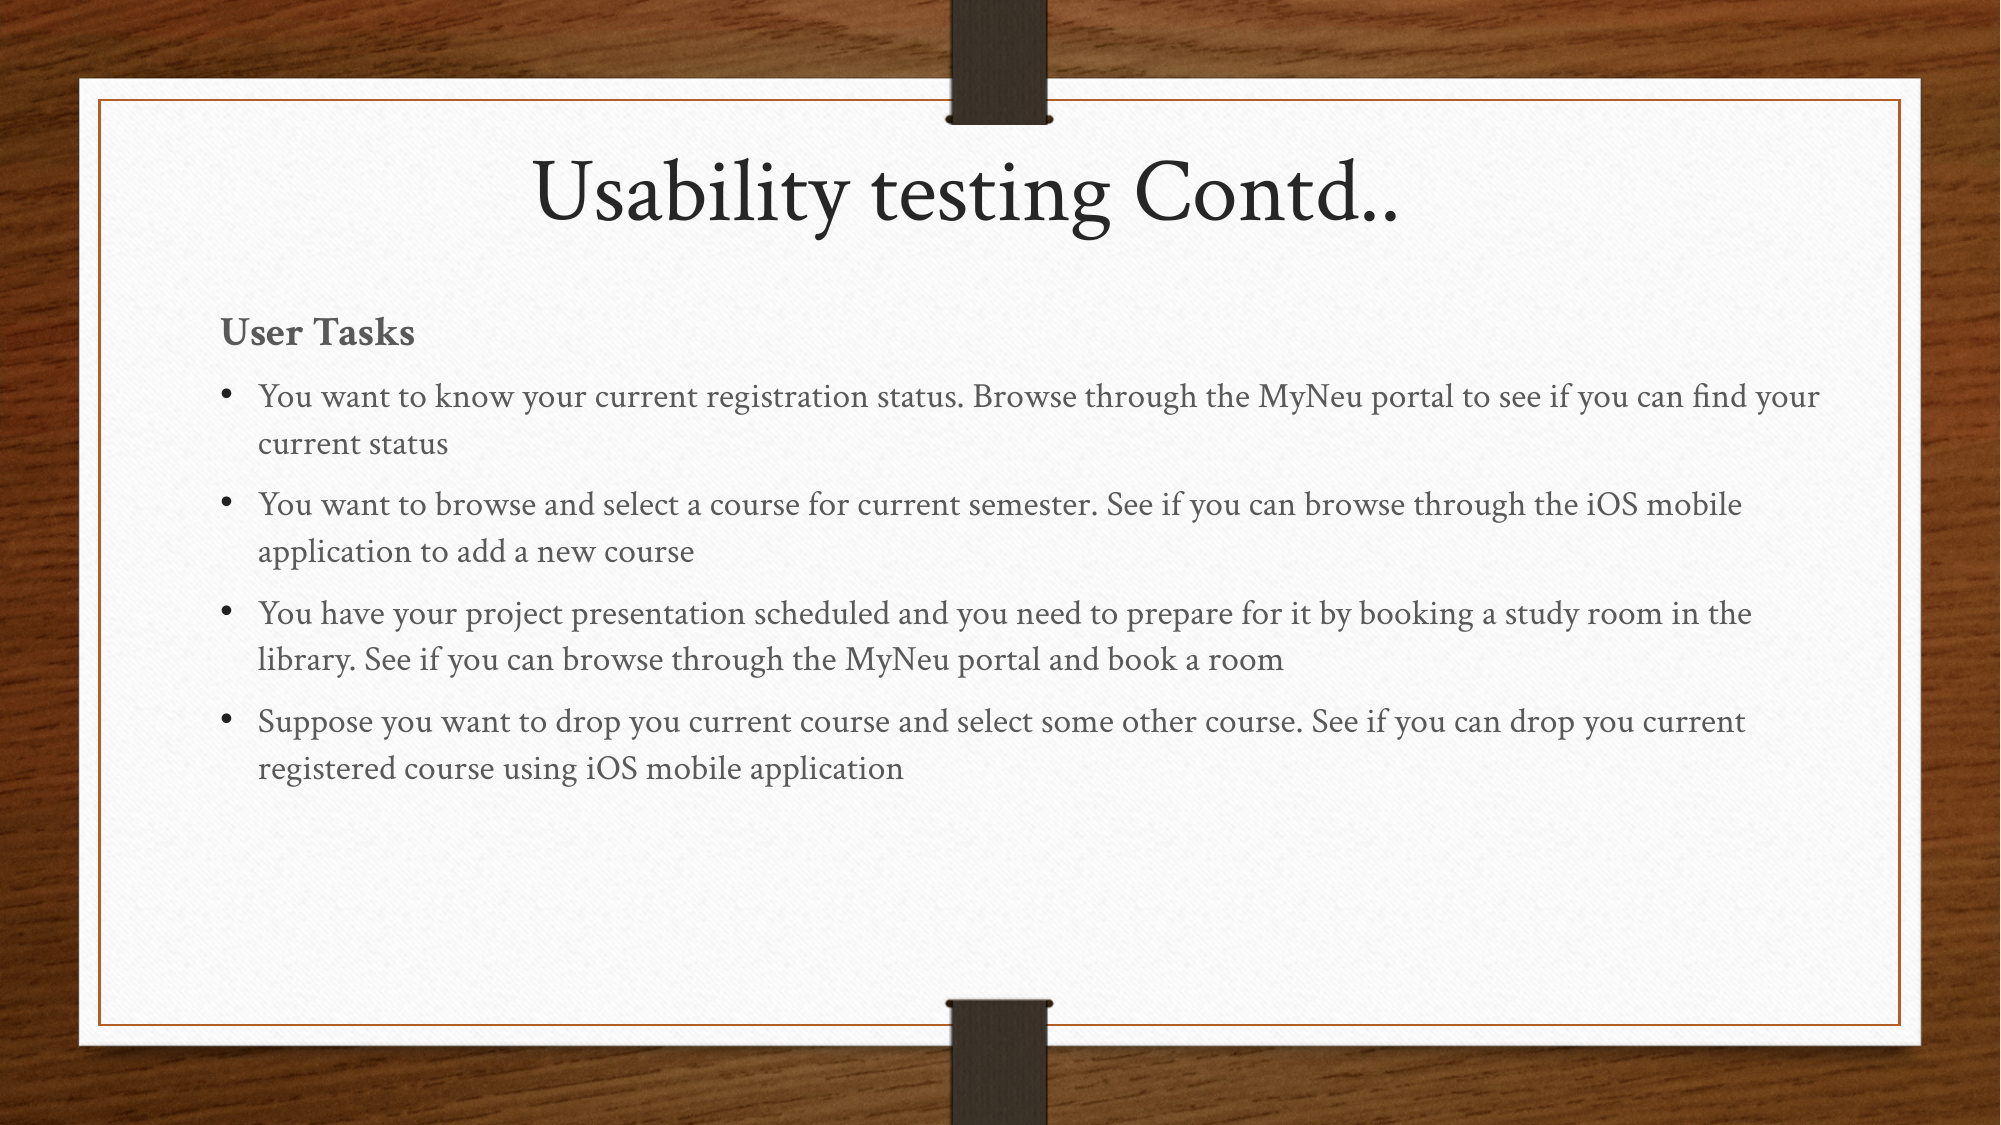

Usability testing Contd..
User Tasks
You want to know your current registration status. Browse through the MyNeu portal to see if you can find your current status
You want to browse and select a course for current semester. See if you can browse through the iOS mobile application to add a new course
You have your project presentation scheduled and you need to prepare for it by booking a study room in the library. See if you can browse through the MyNeu portal and book a room
Suppose you want to drop you current course and select some other course. See if you can drop you current registered course using iOS mobile application